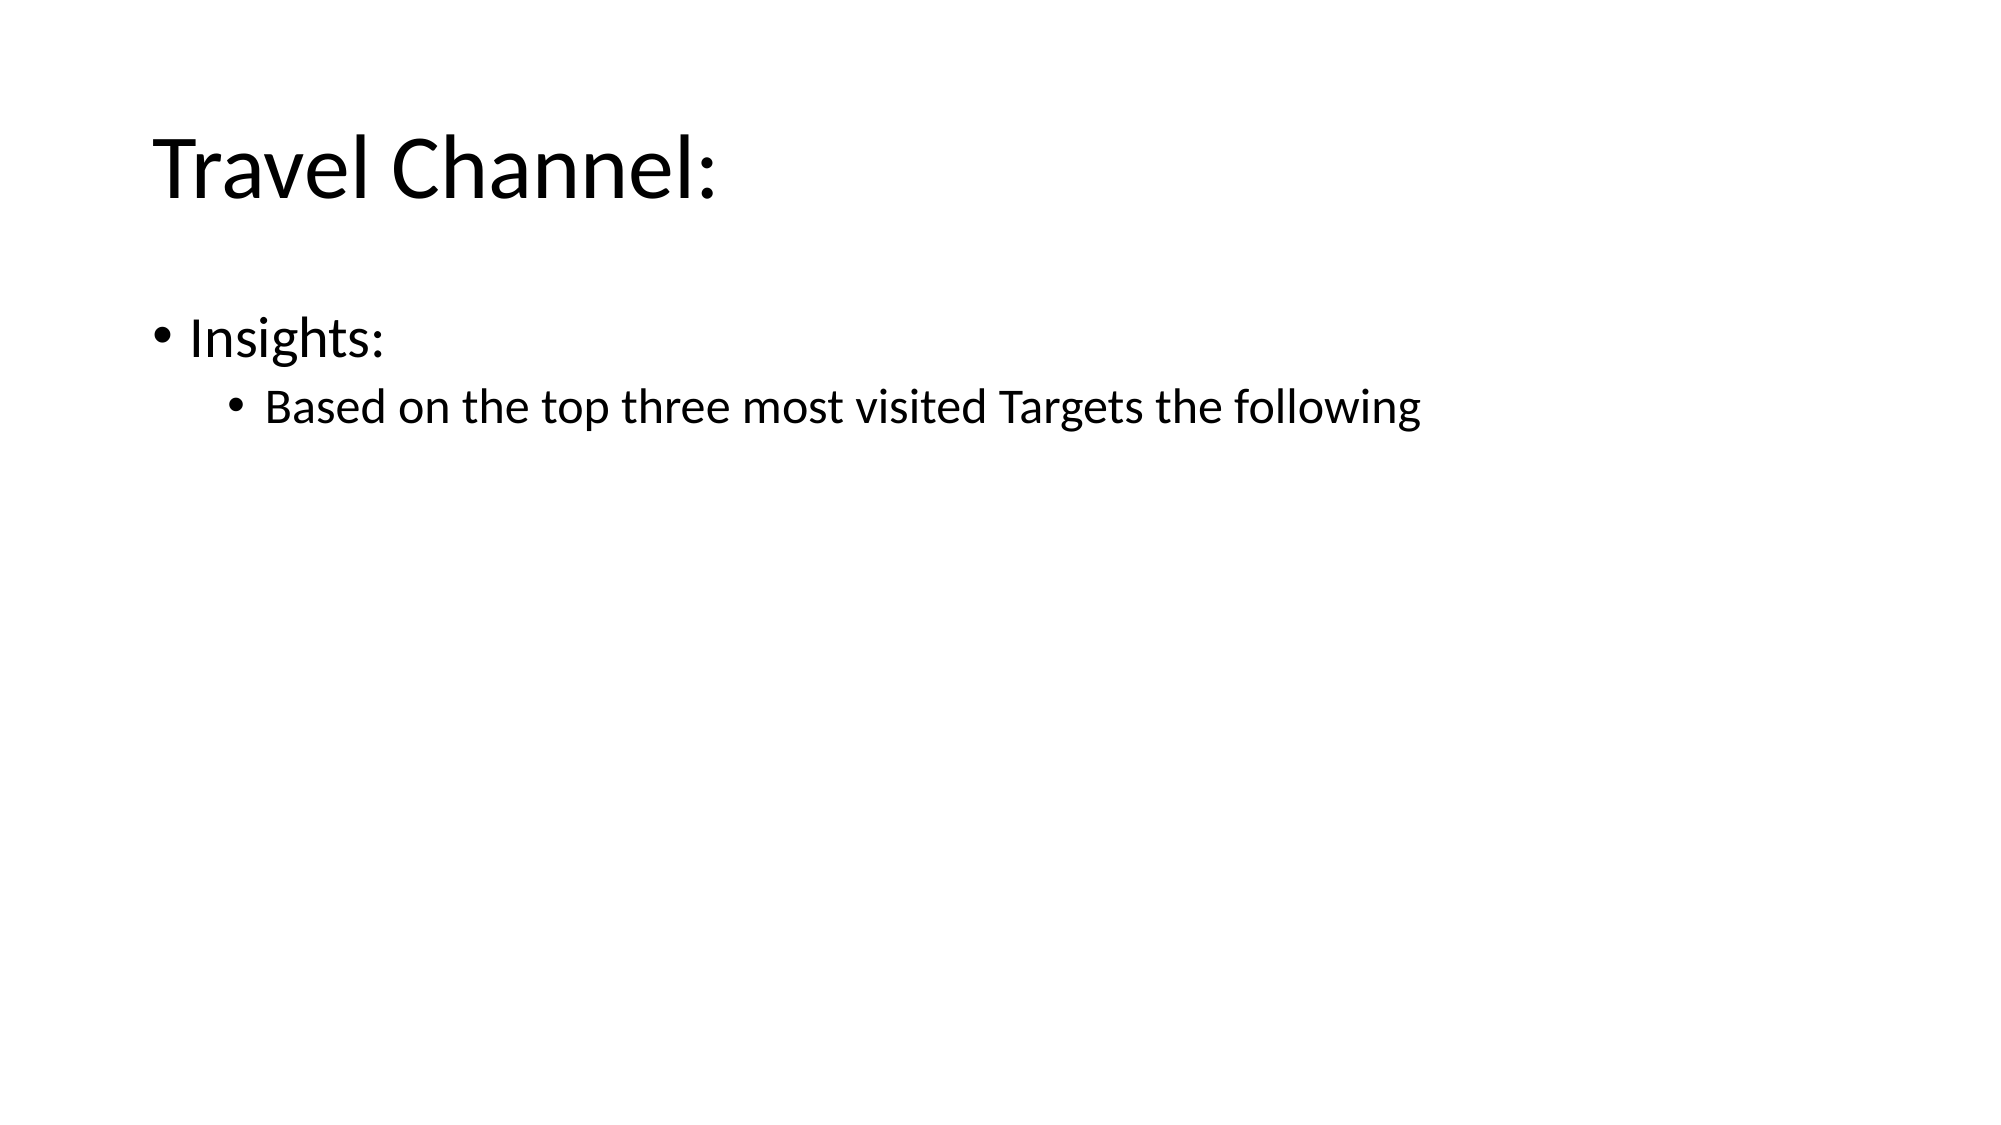

# Travel Channel:
Insights:
Based on the top three most visited Targets the following